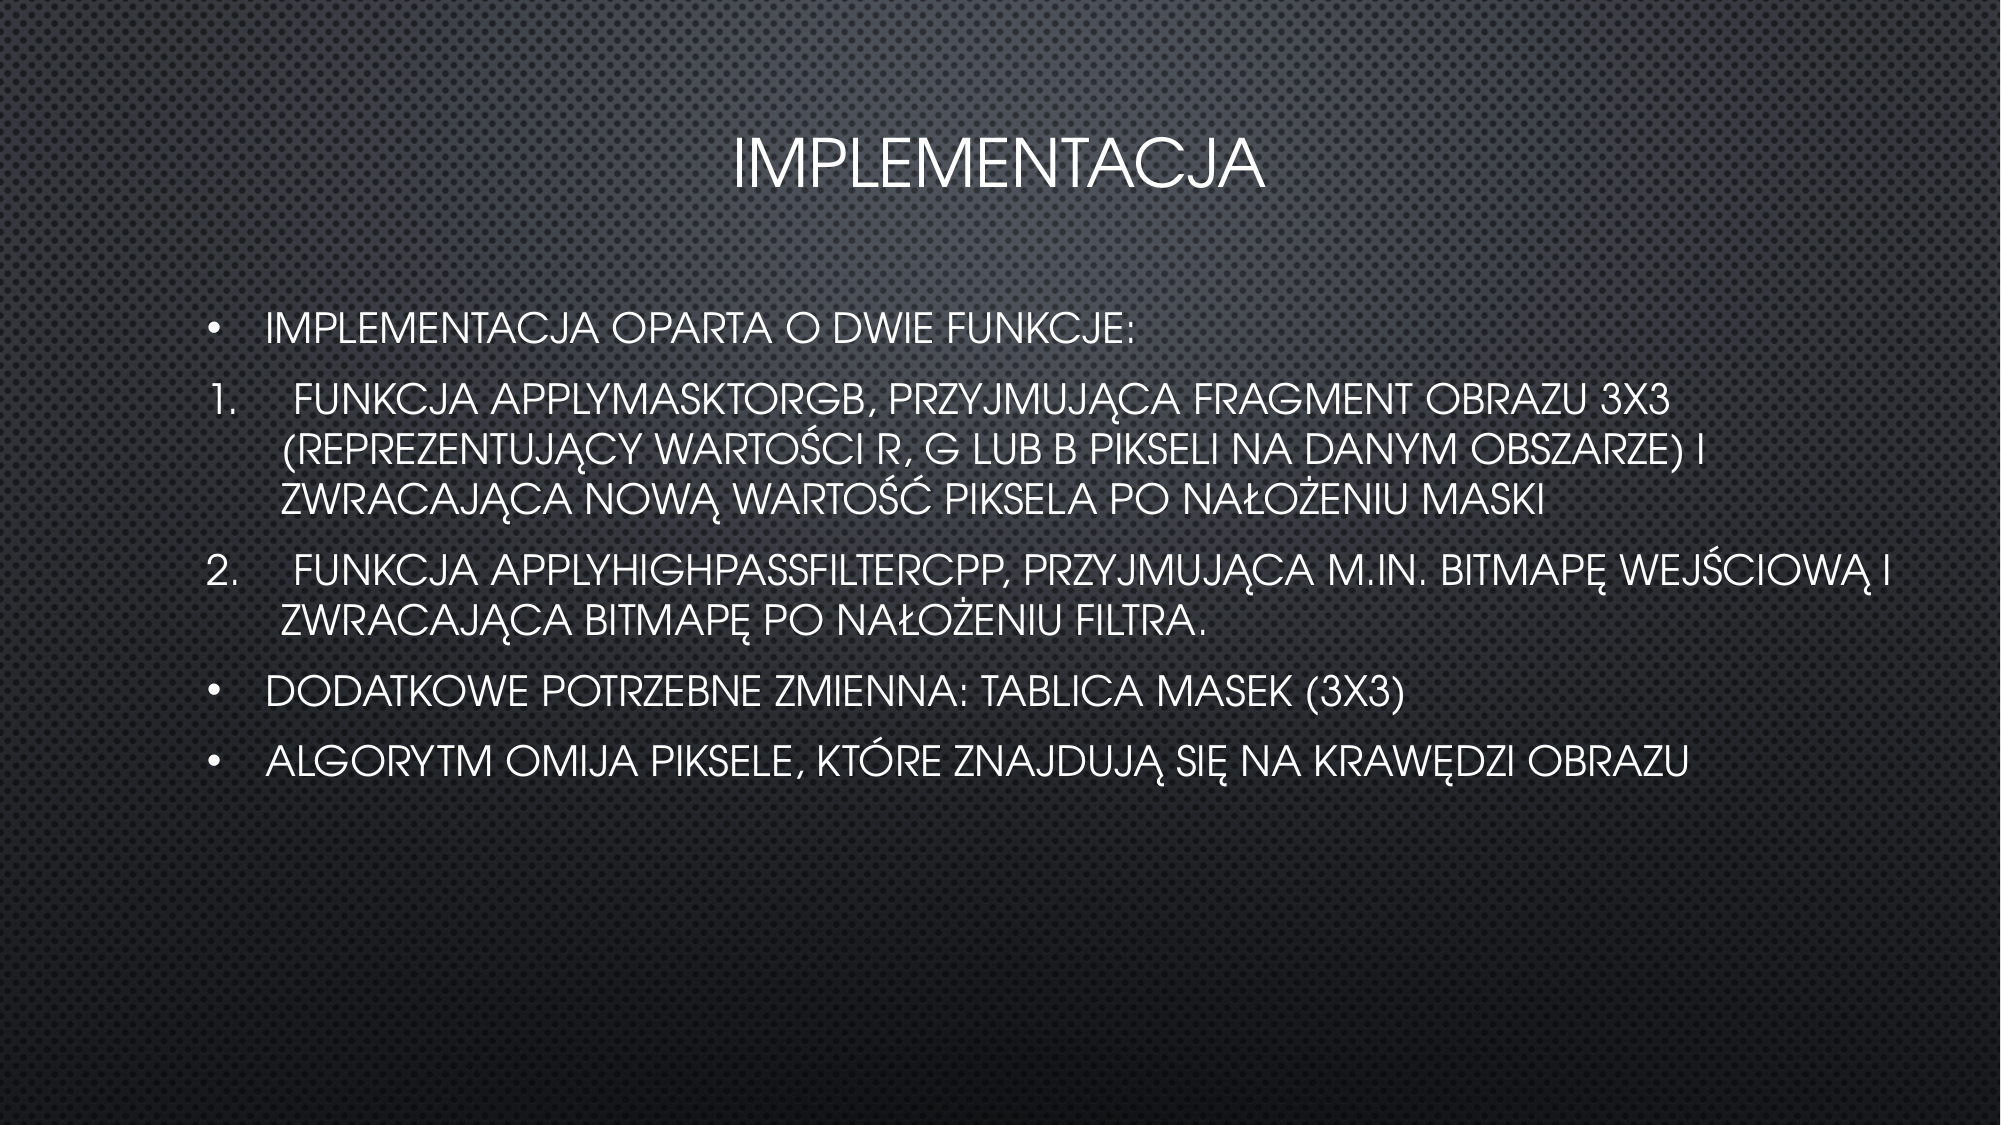

Implementacja oparta o dwie funkcje:
 Funkcja ApplyMaskToRGB, przyjmująca fragment obrazu 3x3 (reprezentujący wartości R, G lub B pikseli na danym obszarze) i zwracająca nową wartość piksela po nałożeniu maski
 Funkcja ApplyHighPassFilterCpp, przyjmująca m.in. bitmapę wejściową i zwracająca bitmapę po nałożeniu filtra.
 Dodatkowe potrzebne zmiennA: tablica masek (3x3)
 Algorytm omija piksele, które znajdują się na krawędzi obrazu
Implementacja